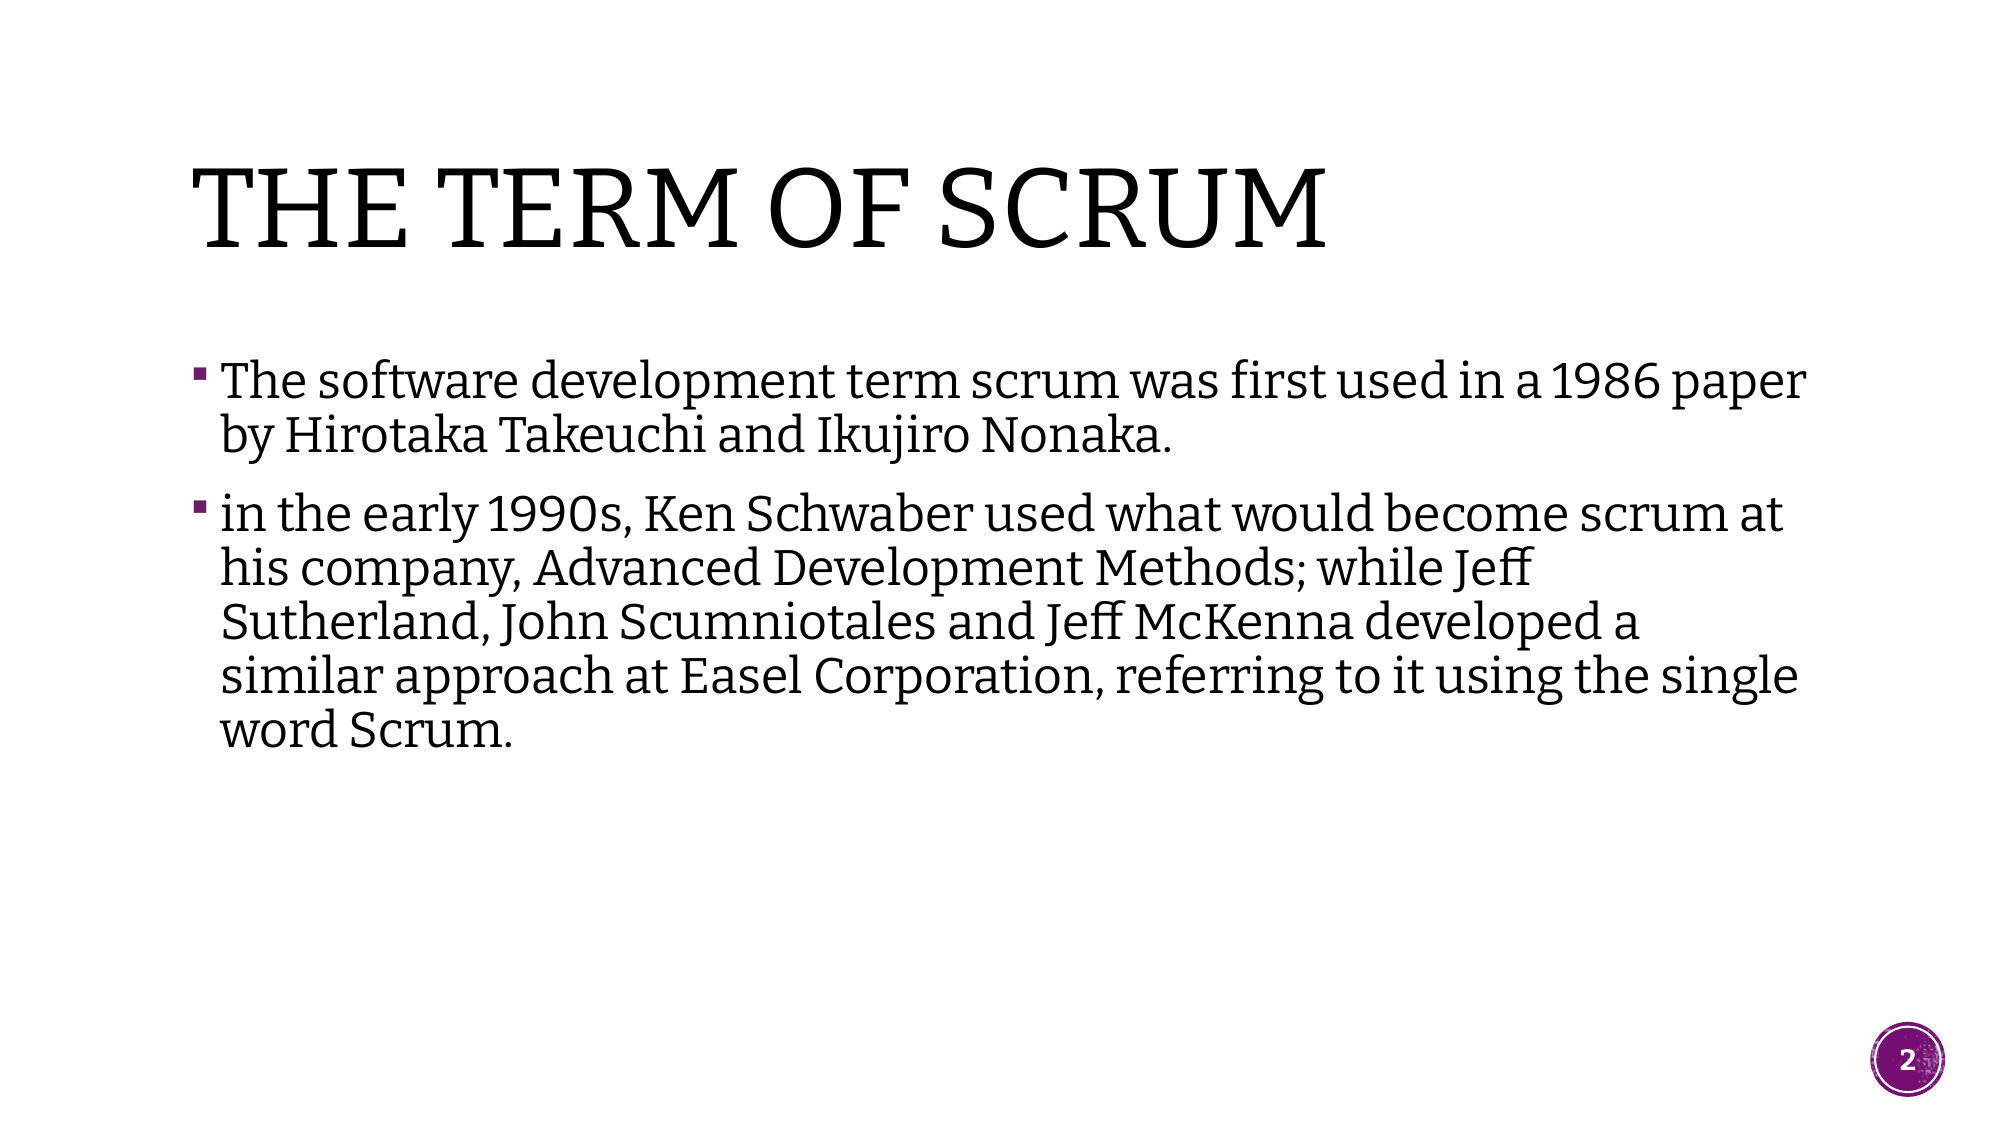

# The term of scrum
The software development term scrum was first used in a 1986 paper by Hirotaka Takeuchi and Ikujiro Nonaka.
in the early 1990s, Ken Schwaber used what would become scrum at his company, Advanced Development Methods; while Jeff Sutherland, John Scumniotales and Jeff McKenna developed a similar approach at Easel Corporation, referring to it using the single word Scrum.

2